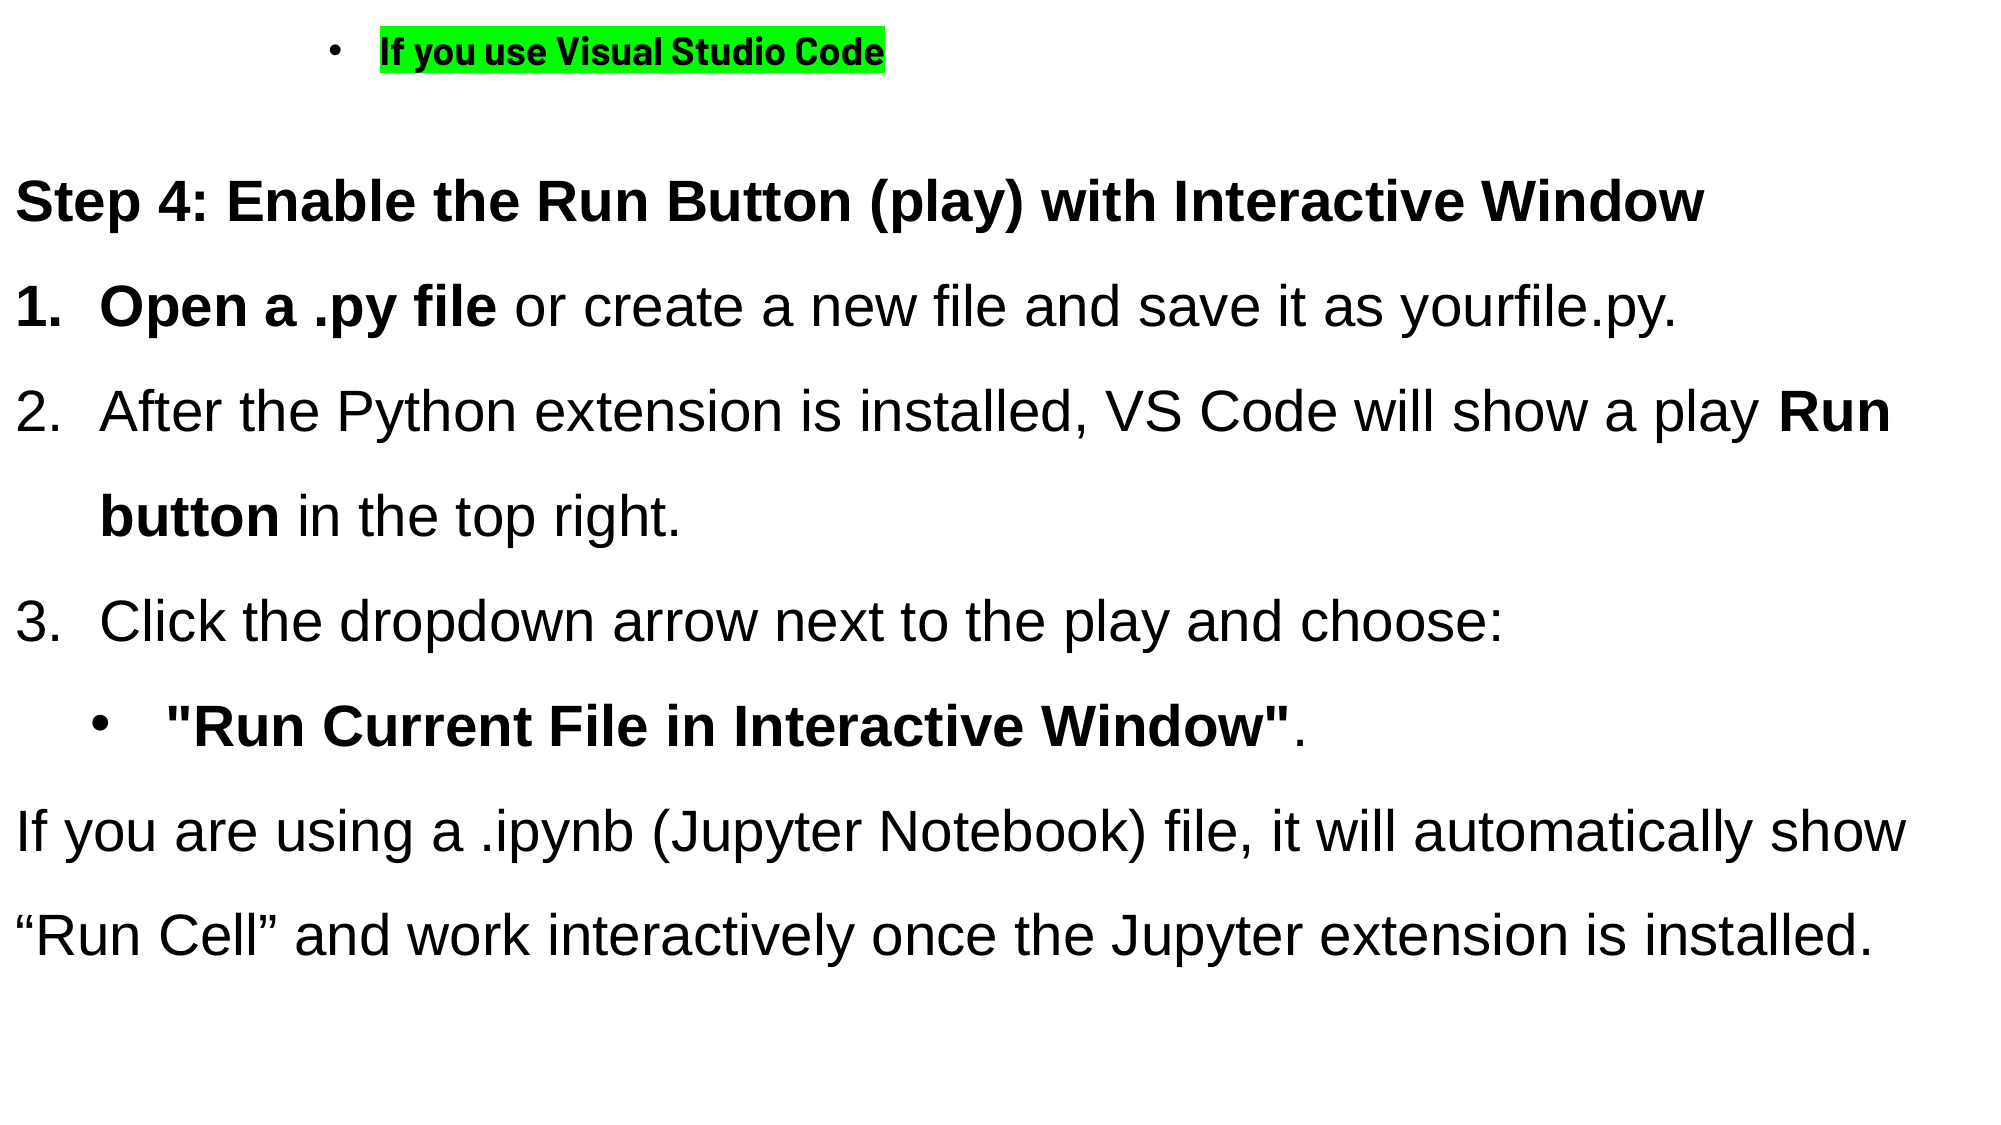

If you use Visual Studio Code
Step 4: Enable the Run Button (play) with Interactive Window
Open a .py file or create a new file and save it as yourfile.py.
After the Python extension is installed, VS Code will show a play Run button in the top right.
Click the dropdown arrow next to the play and choose:
"Run Current File in Interactive Window".
If you are using a .ipynb (Jupyter Notebook) file, it will automatically show “Run Cell” and work interactively once the Jupyter extension is installed.